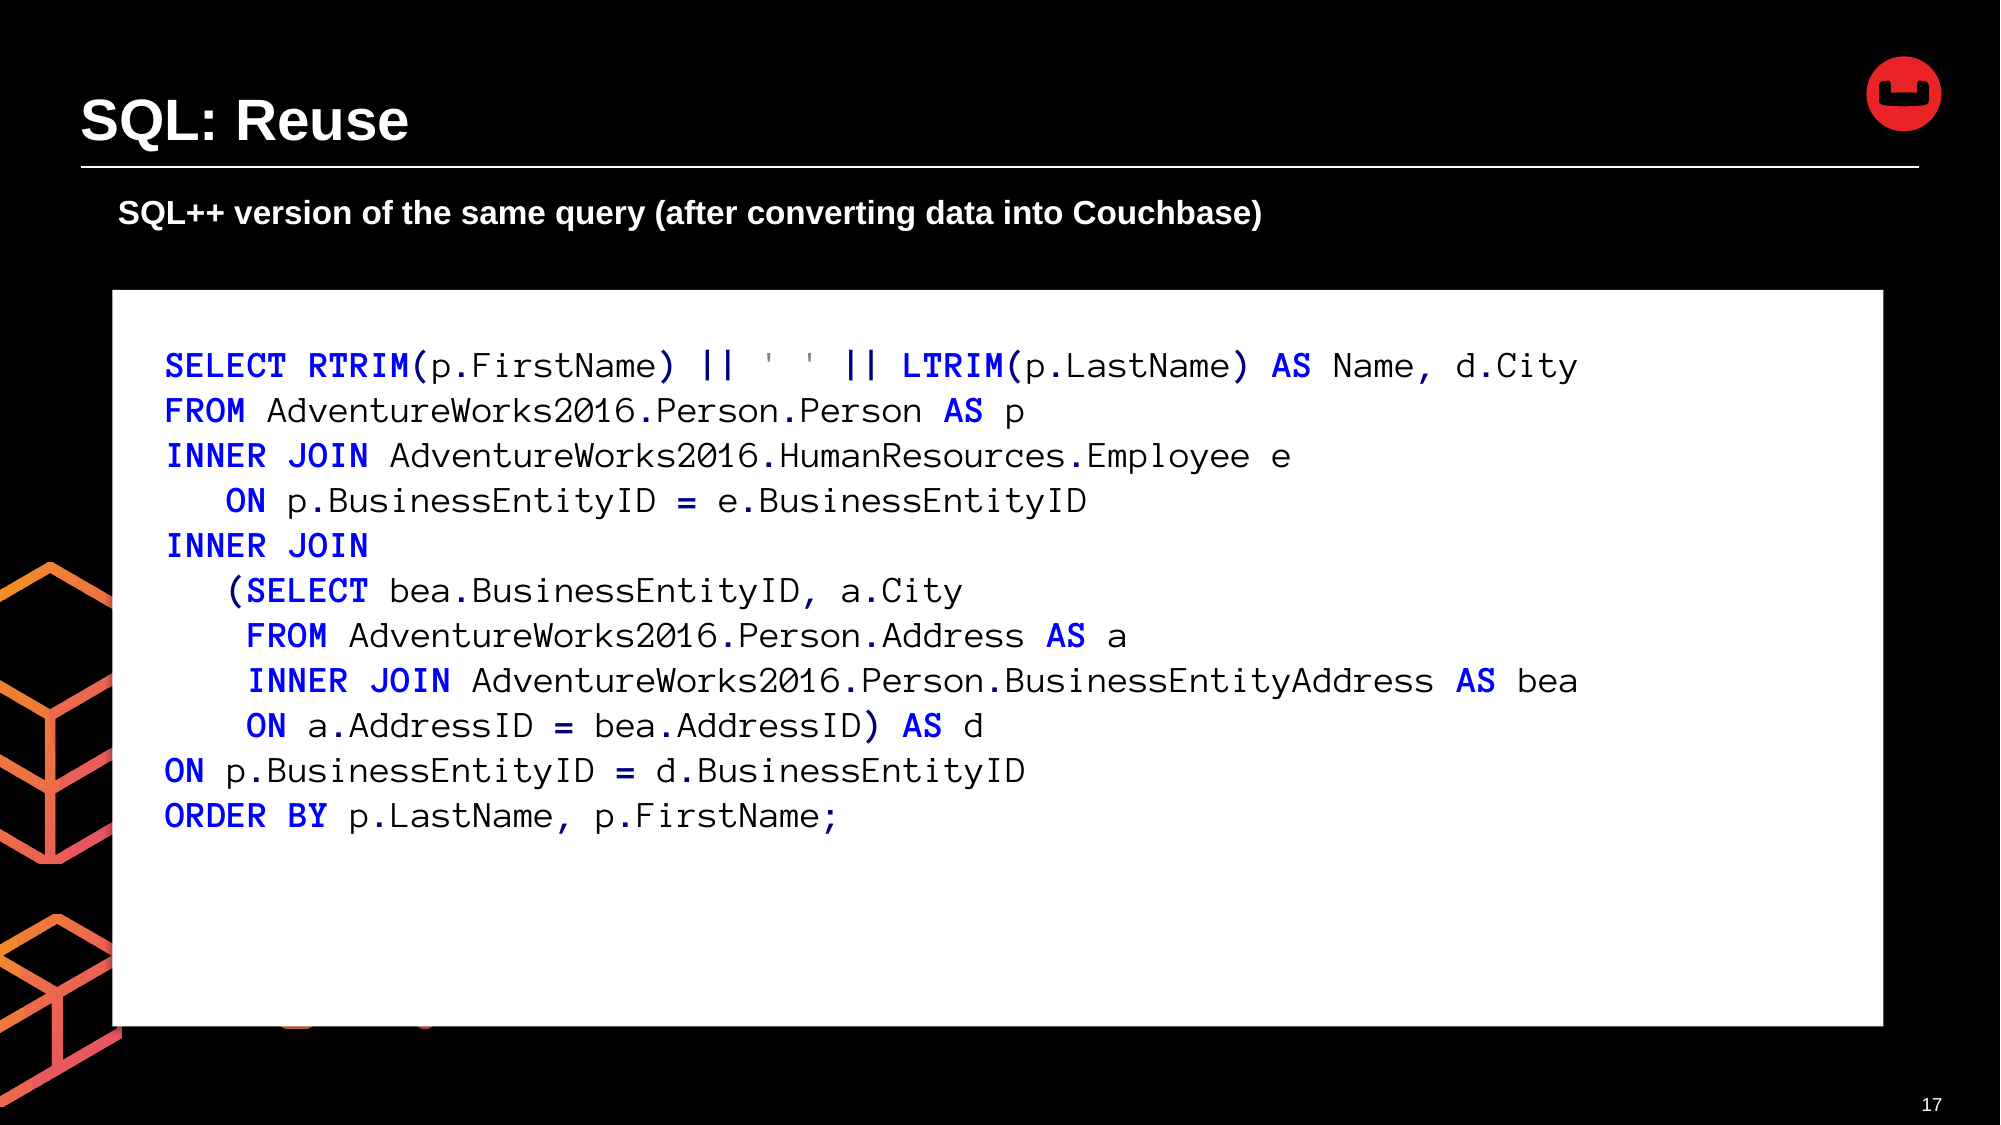

# SQL: Reuse
SQL++ version of the same query (after converting data into Couchbase)

SELECT RTRIM(p.FirstName) || ' ' || LTRIM(p.LastName) AS Name, d.City
FROM AdventureWorks2016.Person.Person AS p
INNER JOIN AdventureWorks2016.HumanResources.Employee e
   ON p.BusinessEntityID = e.BusinessEntityID
INNER JOIN
   (SELECT bea.BusinessEntityID, a.City
    FROM AdventureWorks2016.Person.Address AS a
    INNER JOIN AdventureWorks2016.Person.BusinessEntityAddress AS bea
    ON a.AddressID = bea.AddressID) AS d
ON p.BusinessEntityID = d.BusinessEntityID
ORDER BY p.LastName, p.FirstName;